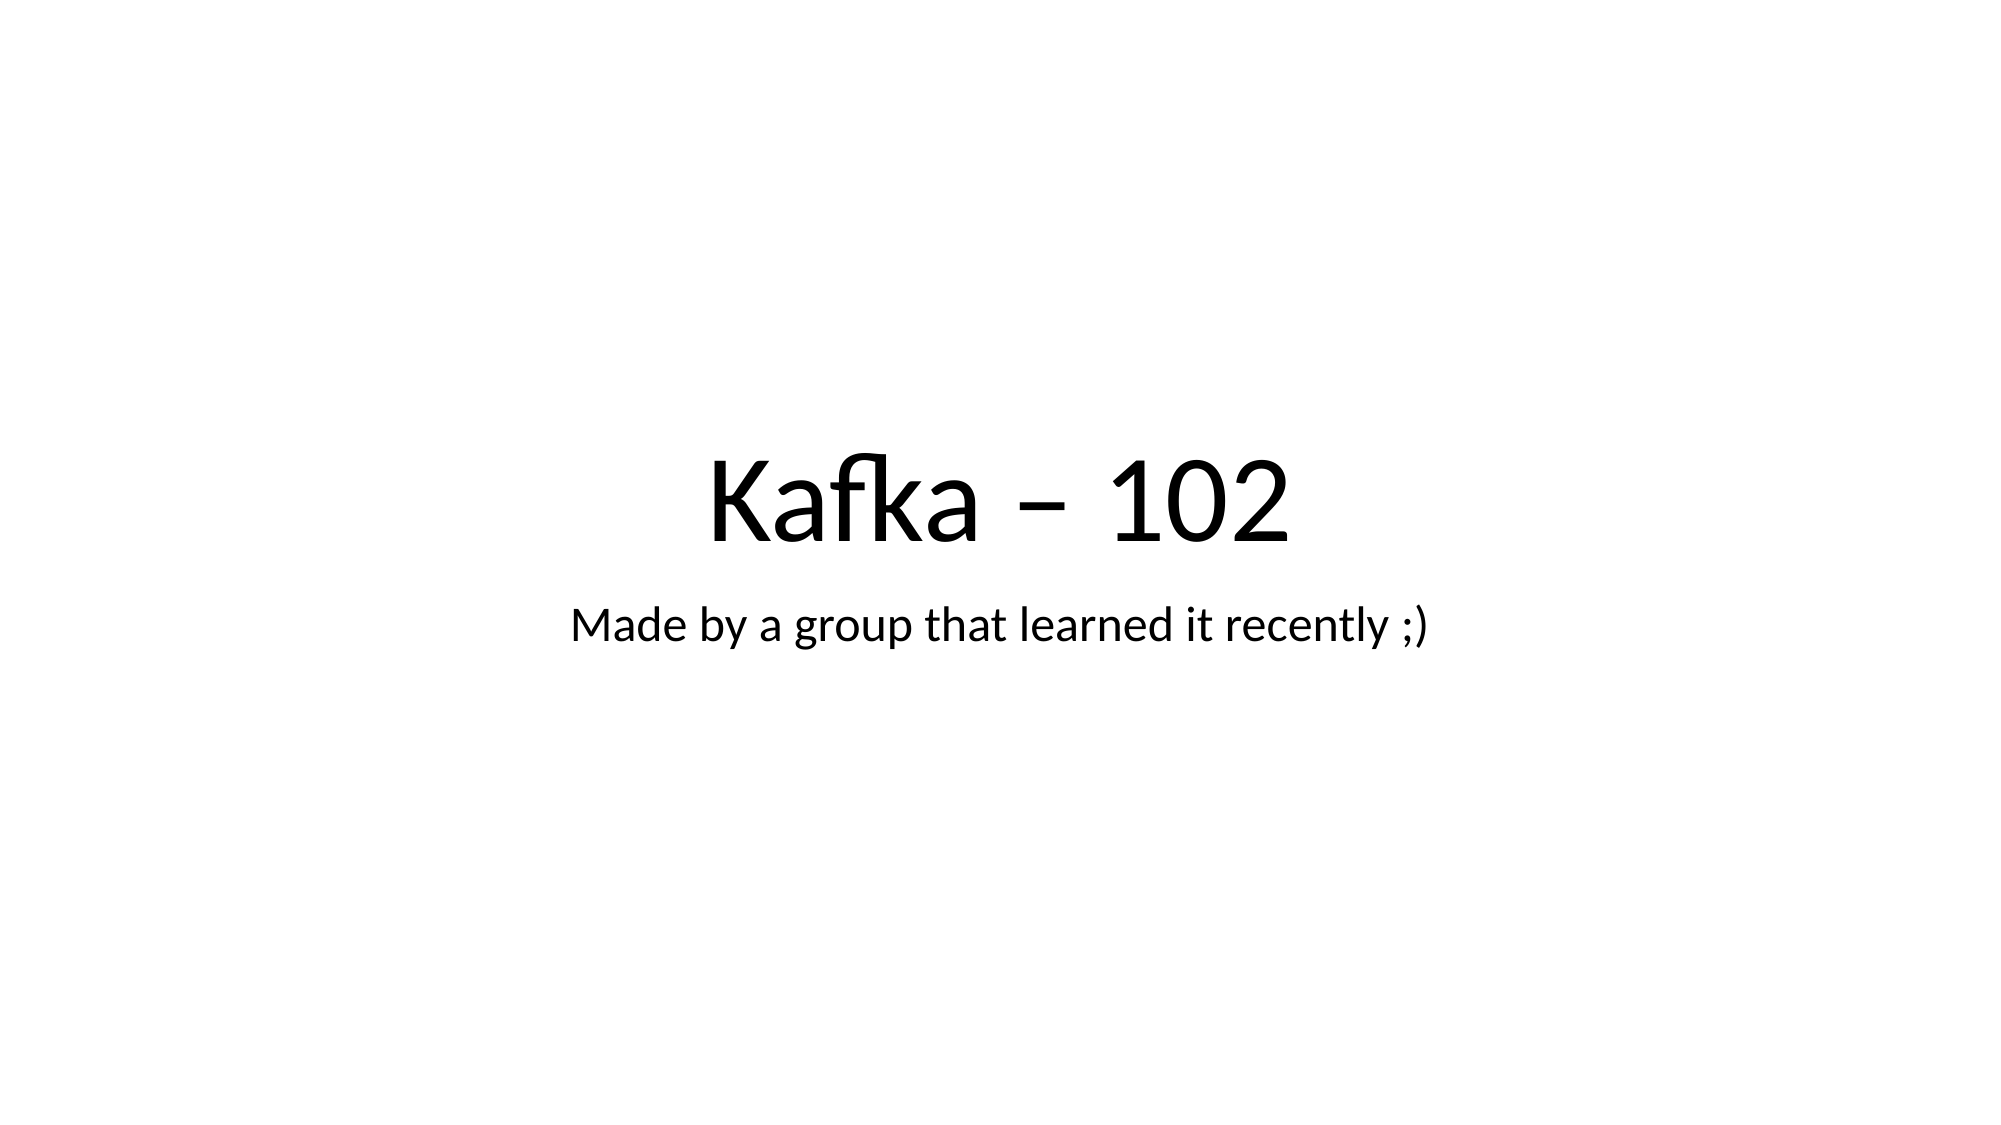

# Kafka – 102
Made by a group that learned it recently ;)